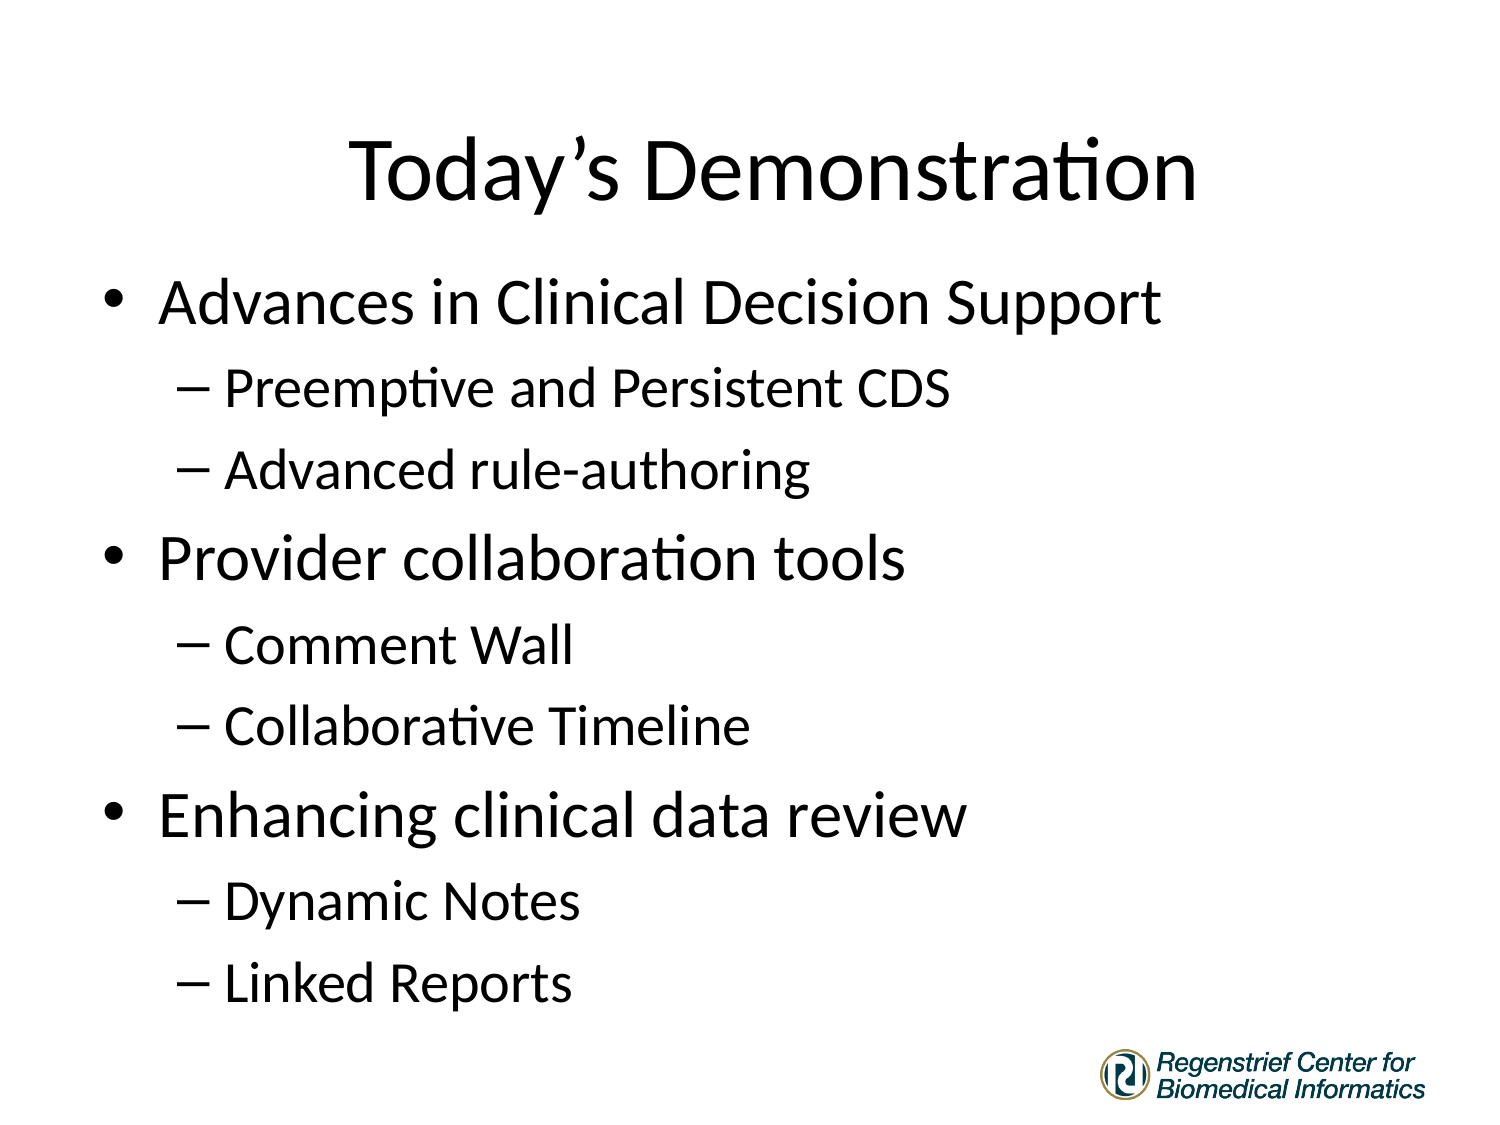

Today’s Demonstration
Advances in Clinical Decision Support
Preemptive and Persistent CDS
Advanced rule-authoring
Provider collaboration tools
Comment Wall
Collaborative Timeline
Enhancing clinical data review
Dynamic Notes
Linked Reports